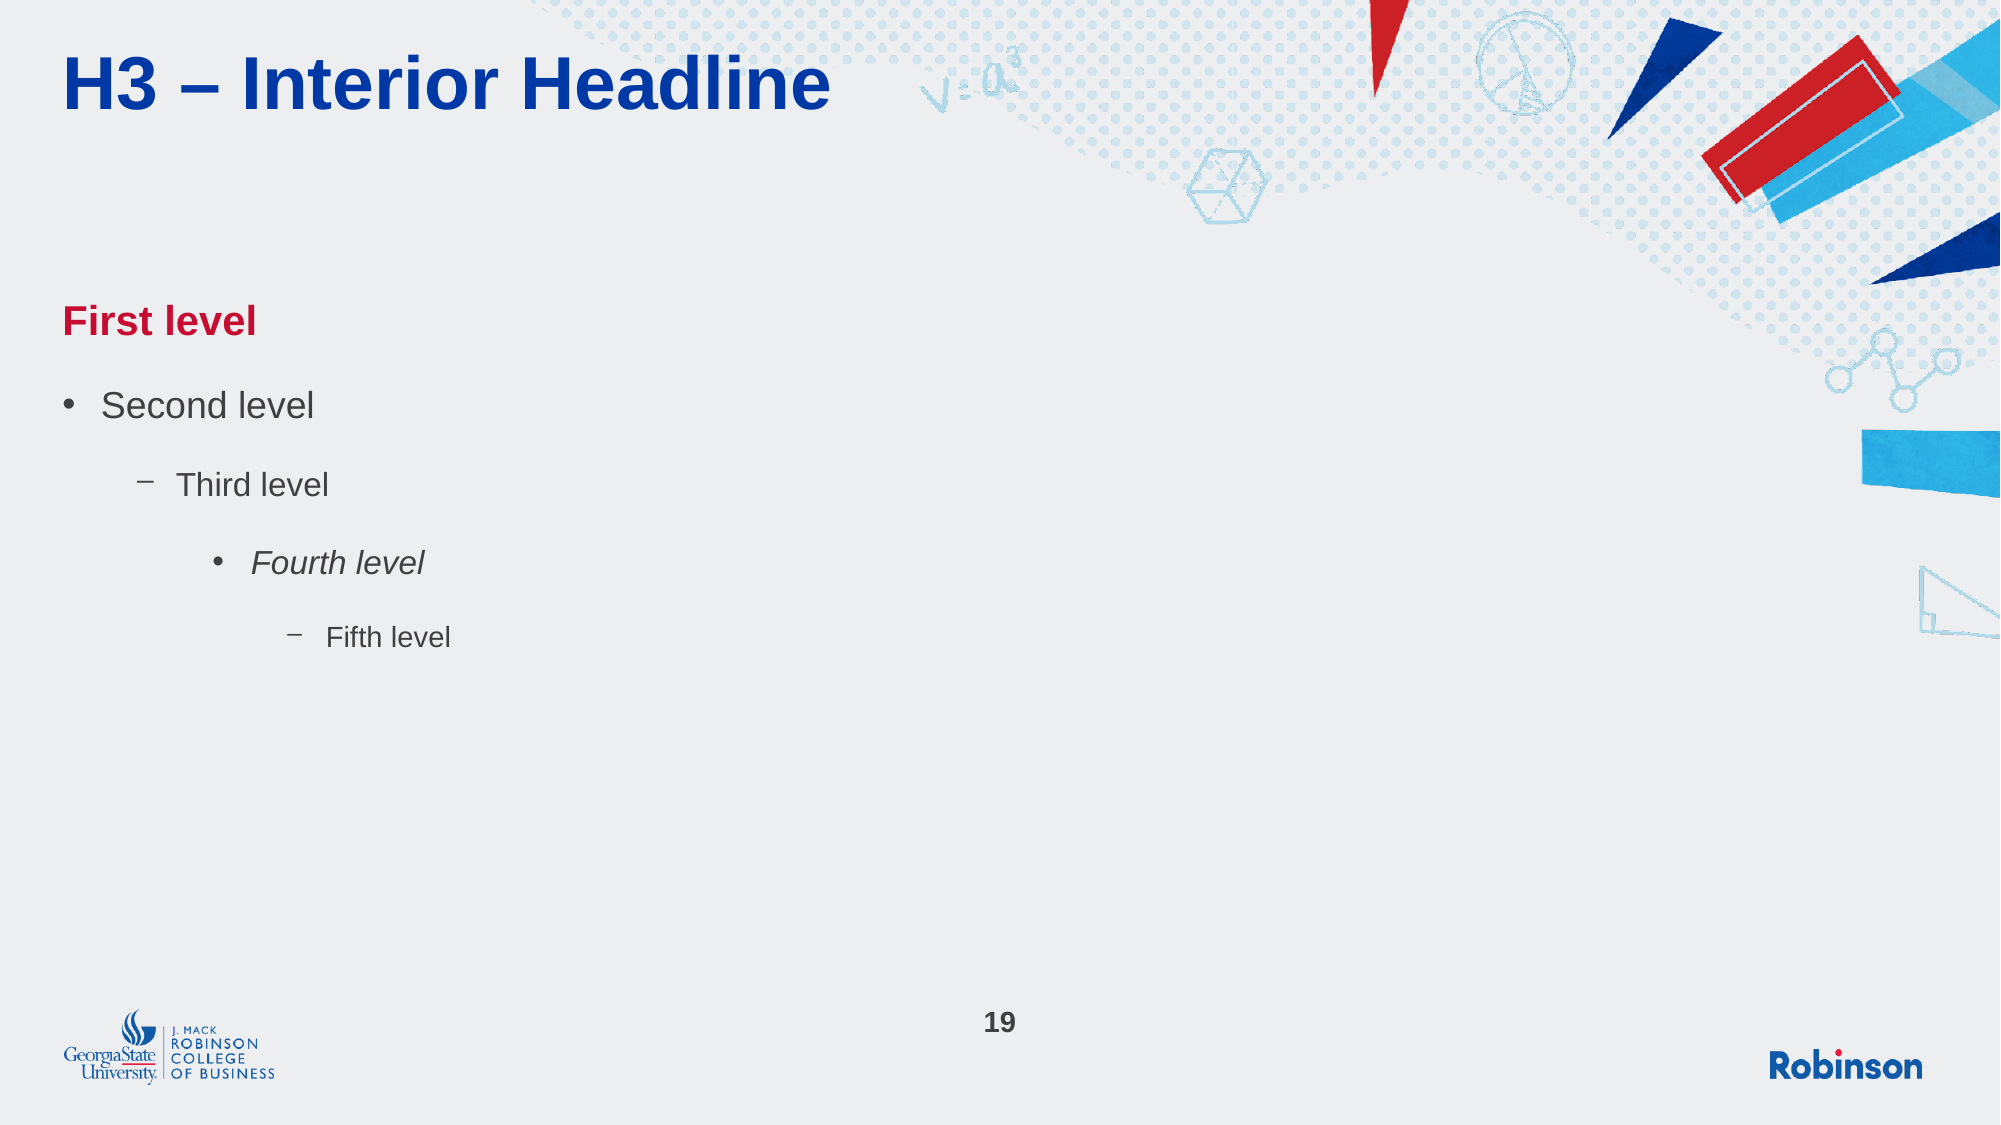

# H3 – Interior Headline
First level
Second level
Third level
Fourth level
Fifth level
19